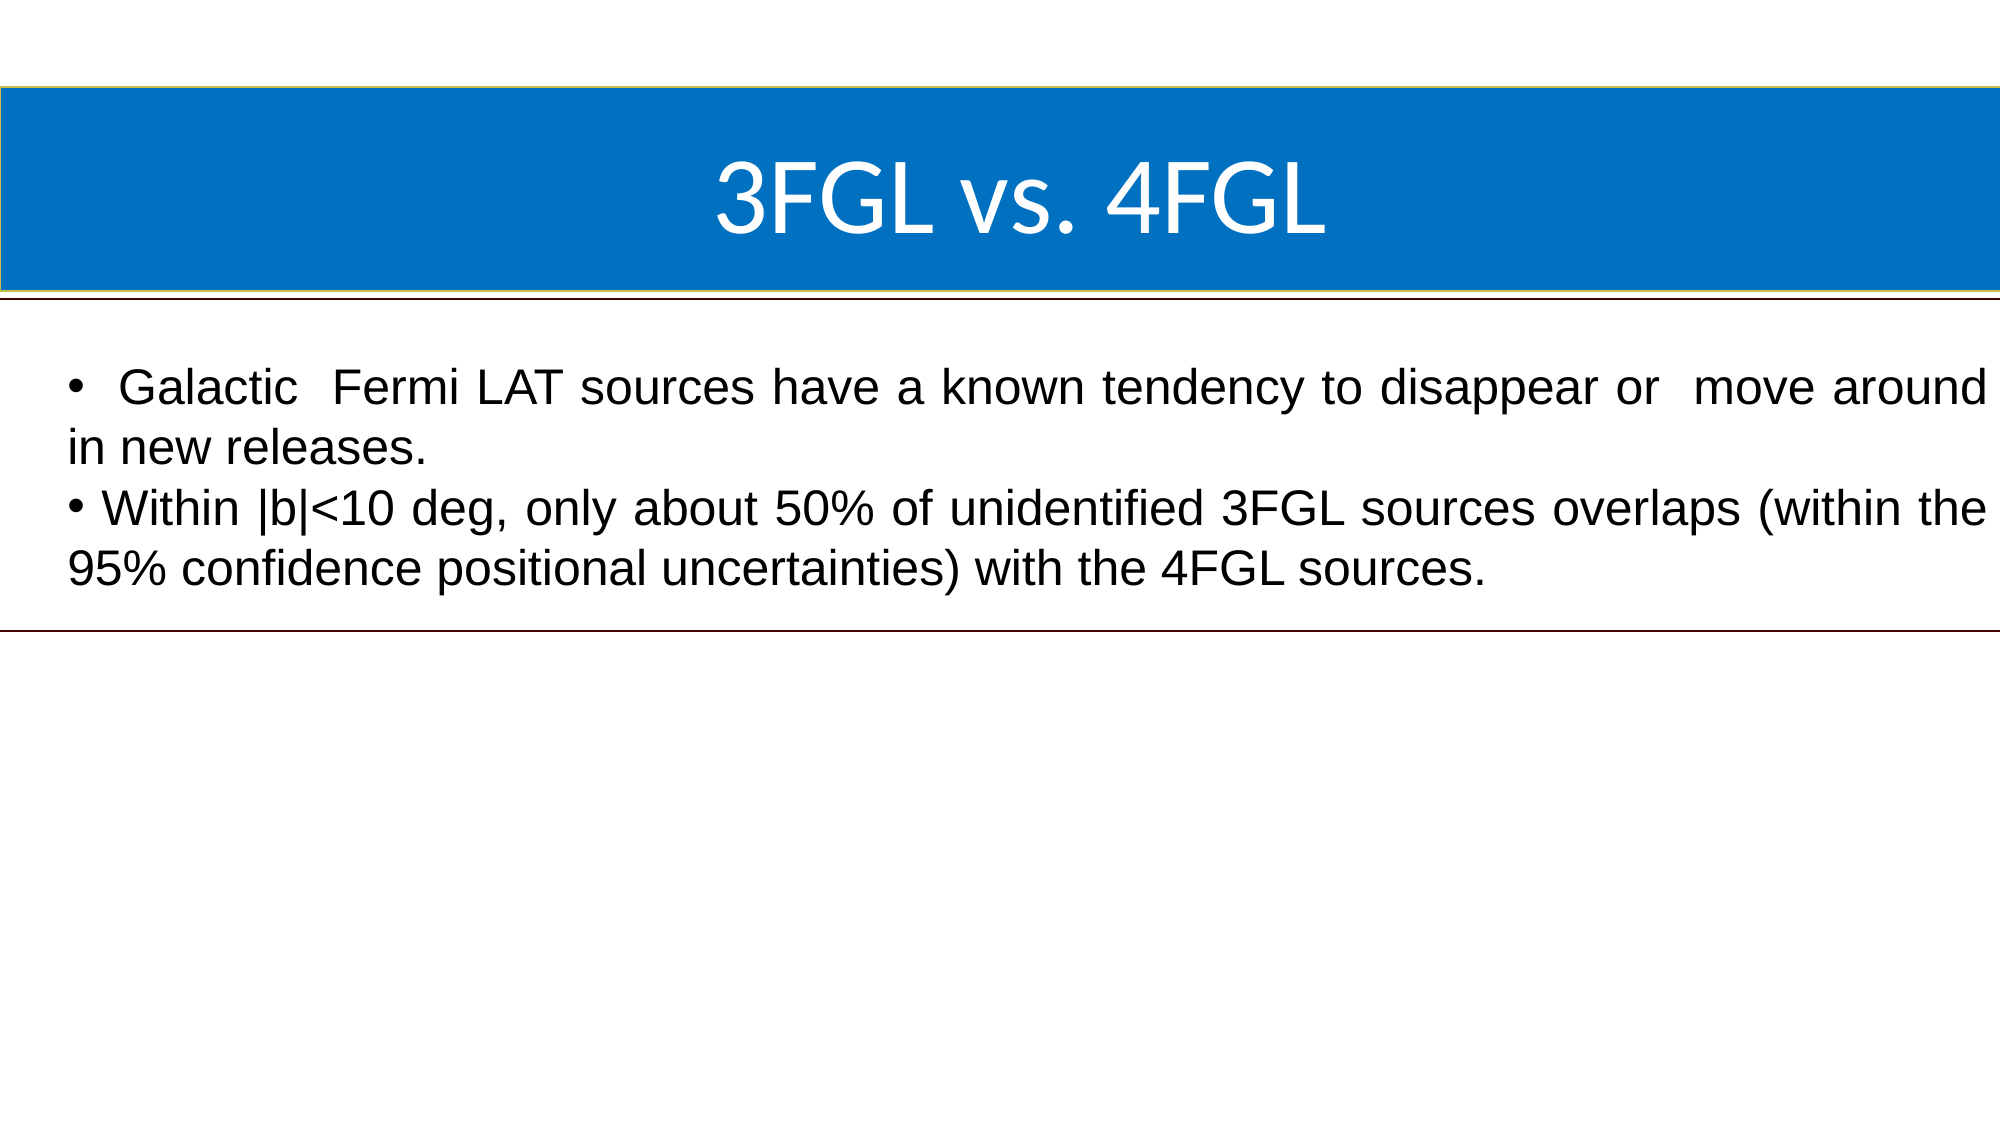

3FGL vs. 4FGL

  Galactic  Fermi LAT sources have a known tendency to disappear or  move around in new releases.
 Within |b|<10 deg, only about 50% of unidentified 3FGL sources overlaps (within the 95% confidence positional uncertainties) with the 4FGL sources.